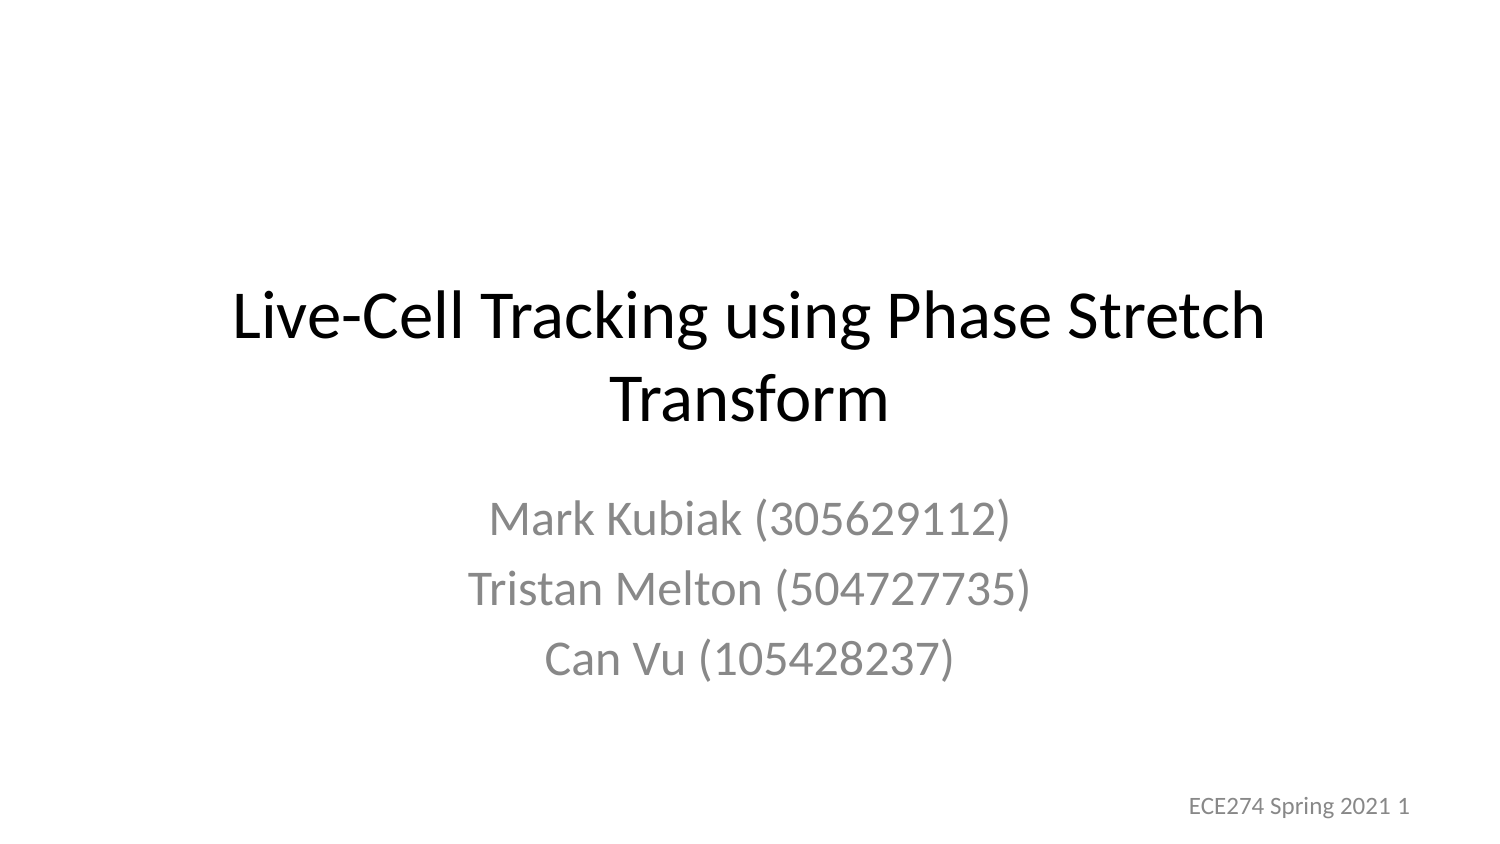

# Live-Cell Tracking using Phase Stretch Transform
Mark Kubiak (305629112)
Tristan Melton (504727735)
Can Vu (105428237)
ECE274 Spring 2021 1